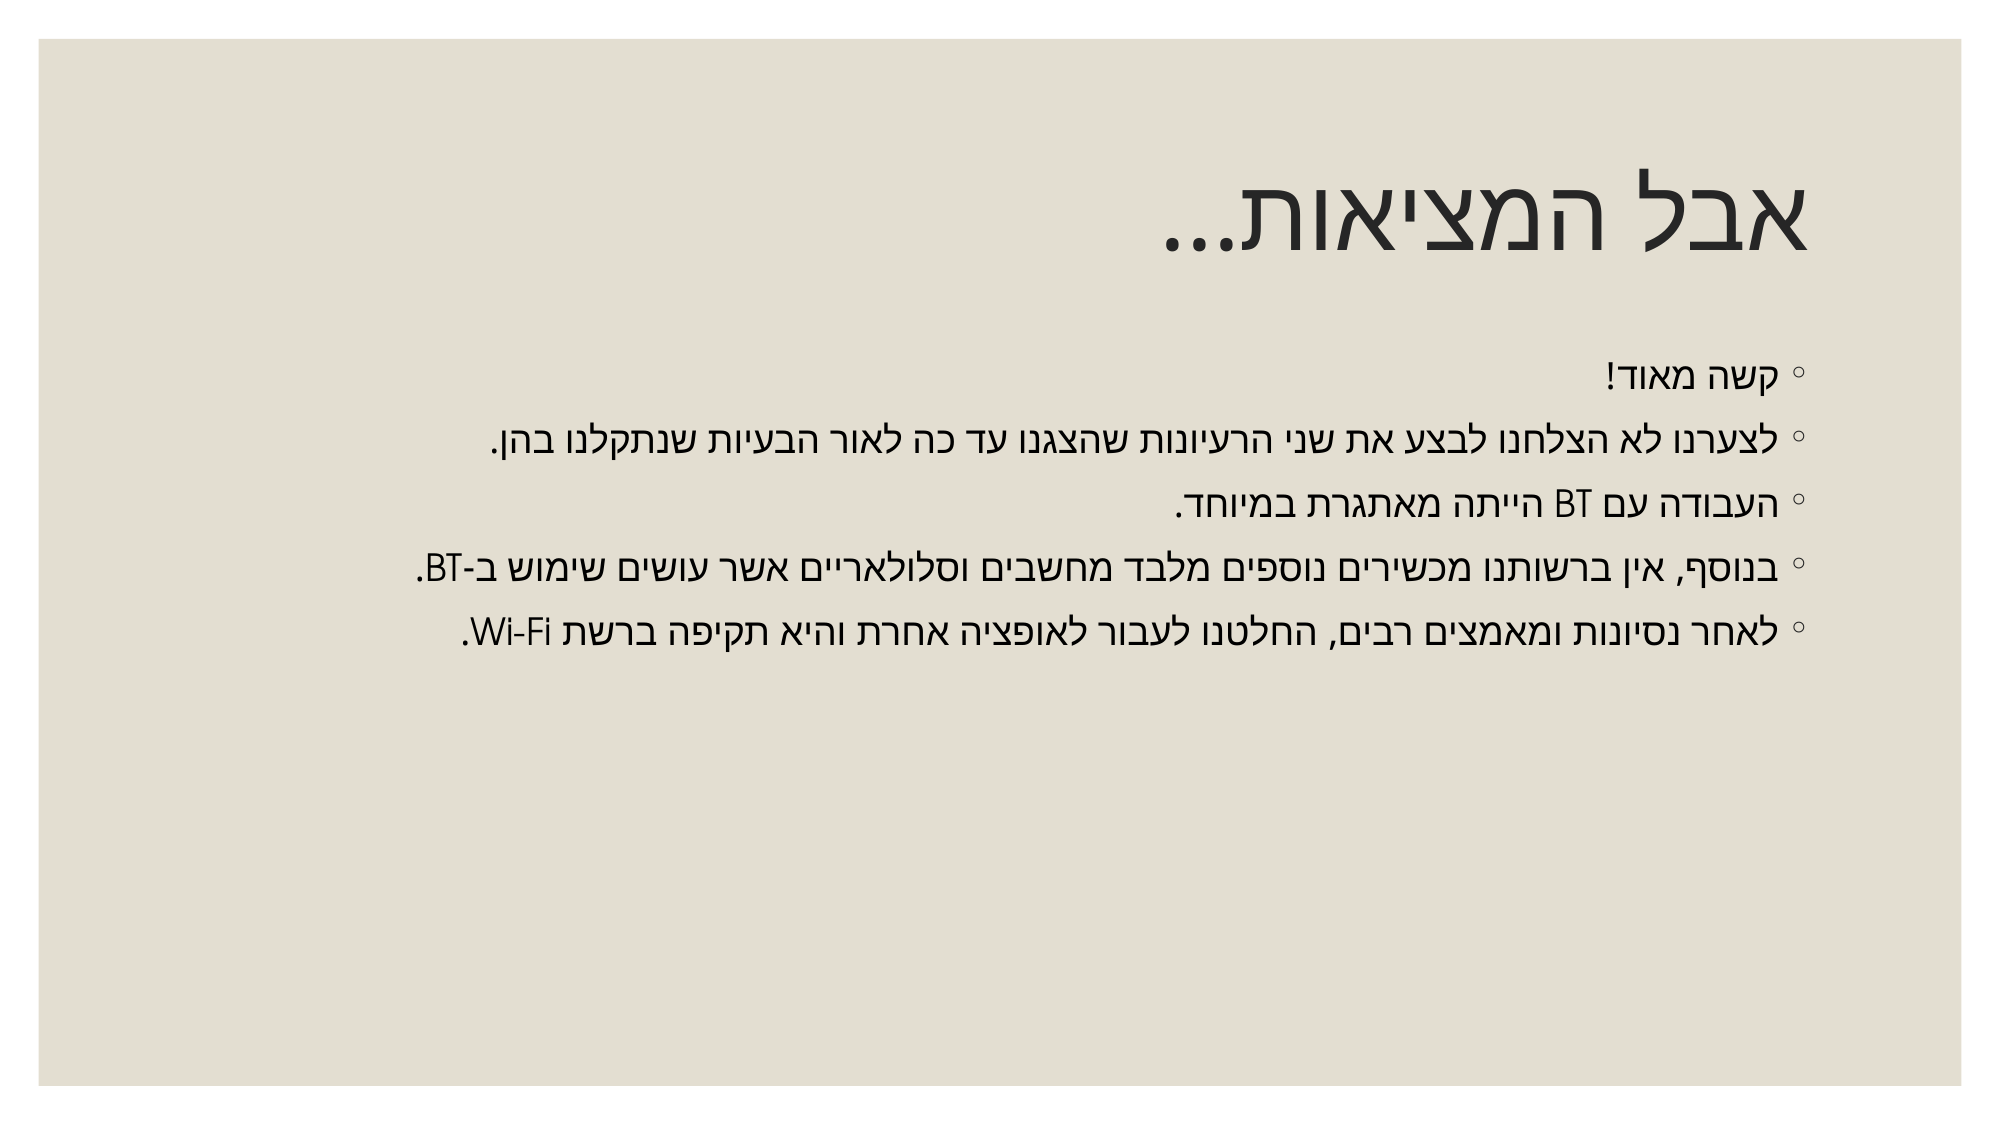

# אבל המציאות...
קשה מאוד!
לצערנו לא הצלחנו לבצע את שני הרעיונות שהצגנו עד כה לאור הבעיות שנתקלנו בהן.
העבודה עם BT הייתה מאתגרת במיוחד.
בנוסף, אין ברשותנו מכשירים נוספים מלבד מחשבים וסלולאריים אשר עושים שימוש ב-BT.
לאחר נסיונות ומאמצים רבים, החלטנו לעבור לאופציה אחרת והיא תקיפה ברשת Wi-Fi.